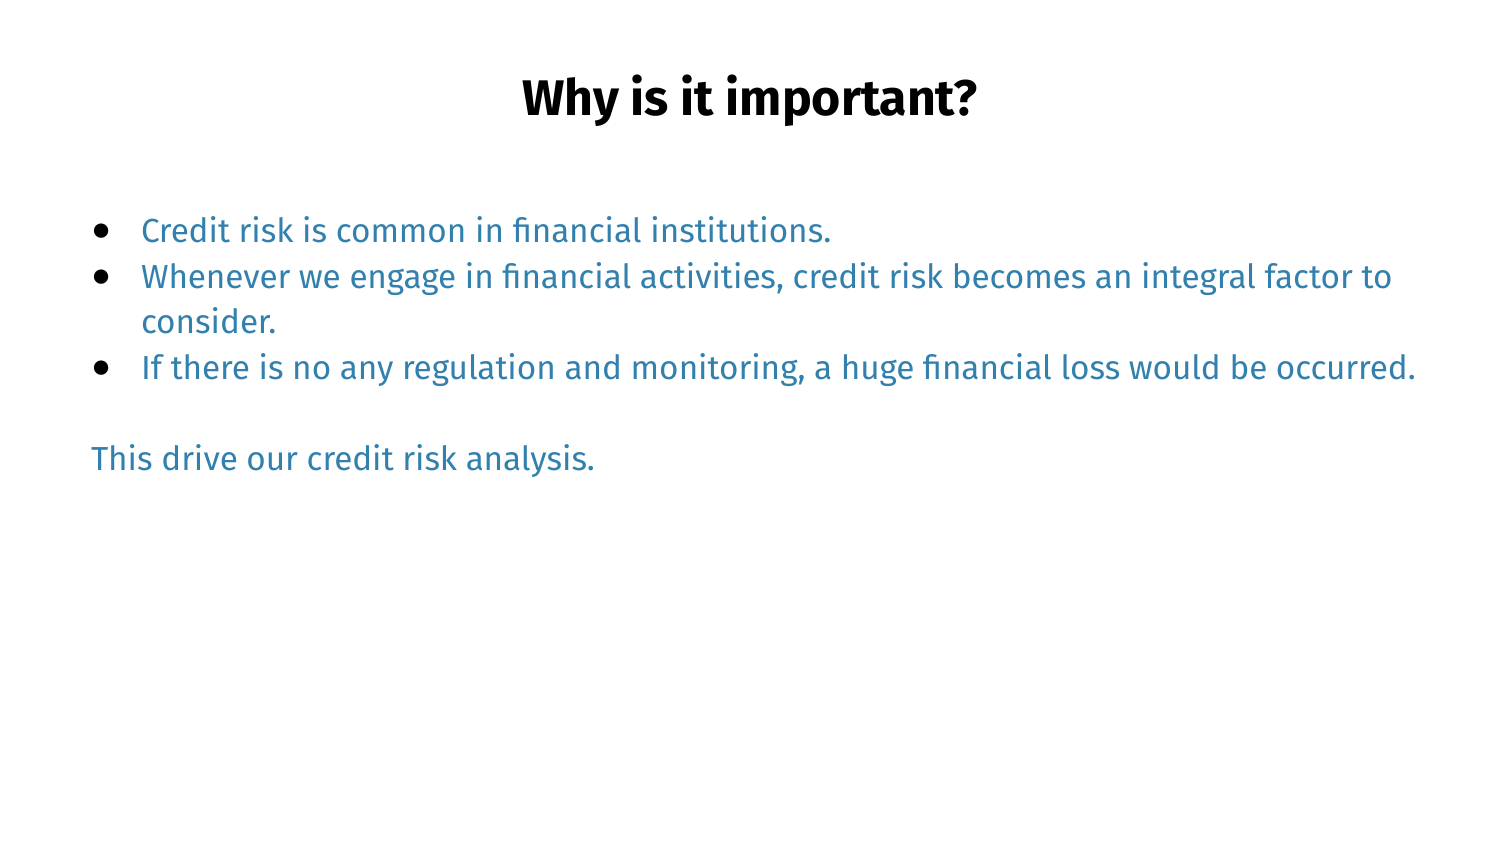

# Why is it important?
Credit risk is common in financial institutions.
Whenever we engage in financial activities, credit risk becomes an integral factor to consider.
If there is no any regulation and monitoring, a huge financial loss would be occurred.

This drive our credit risk analysis.